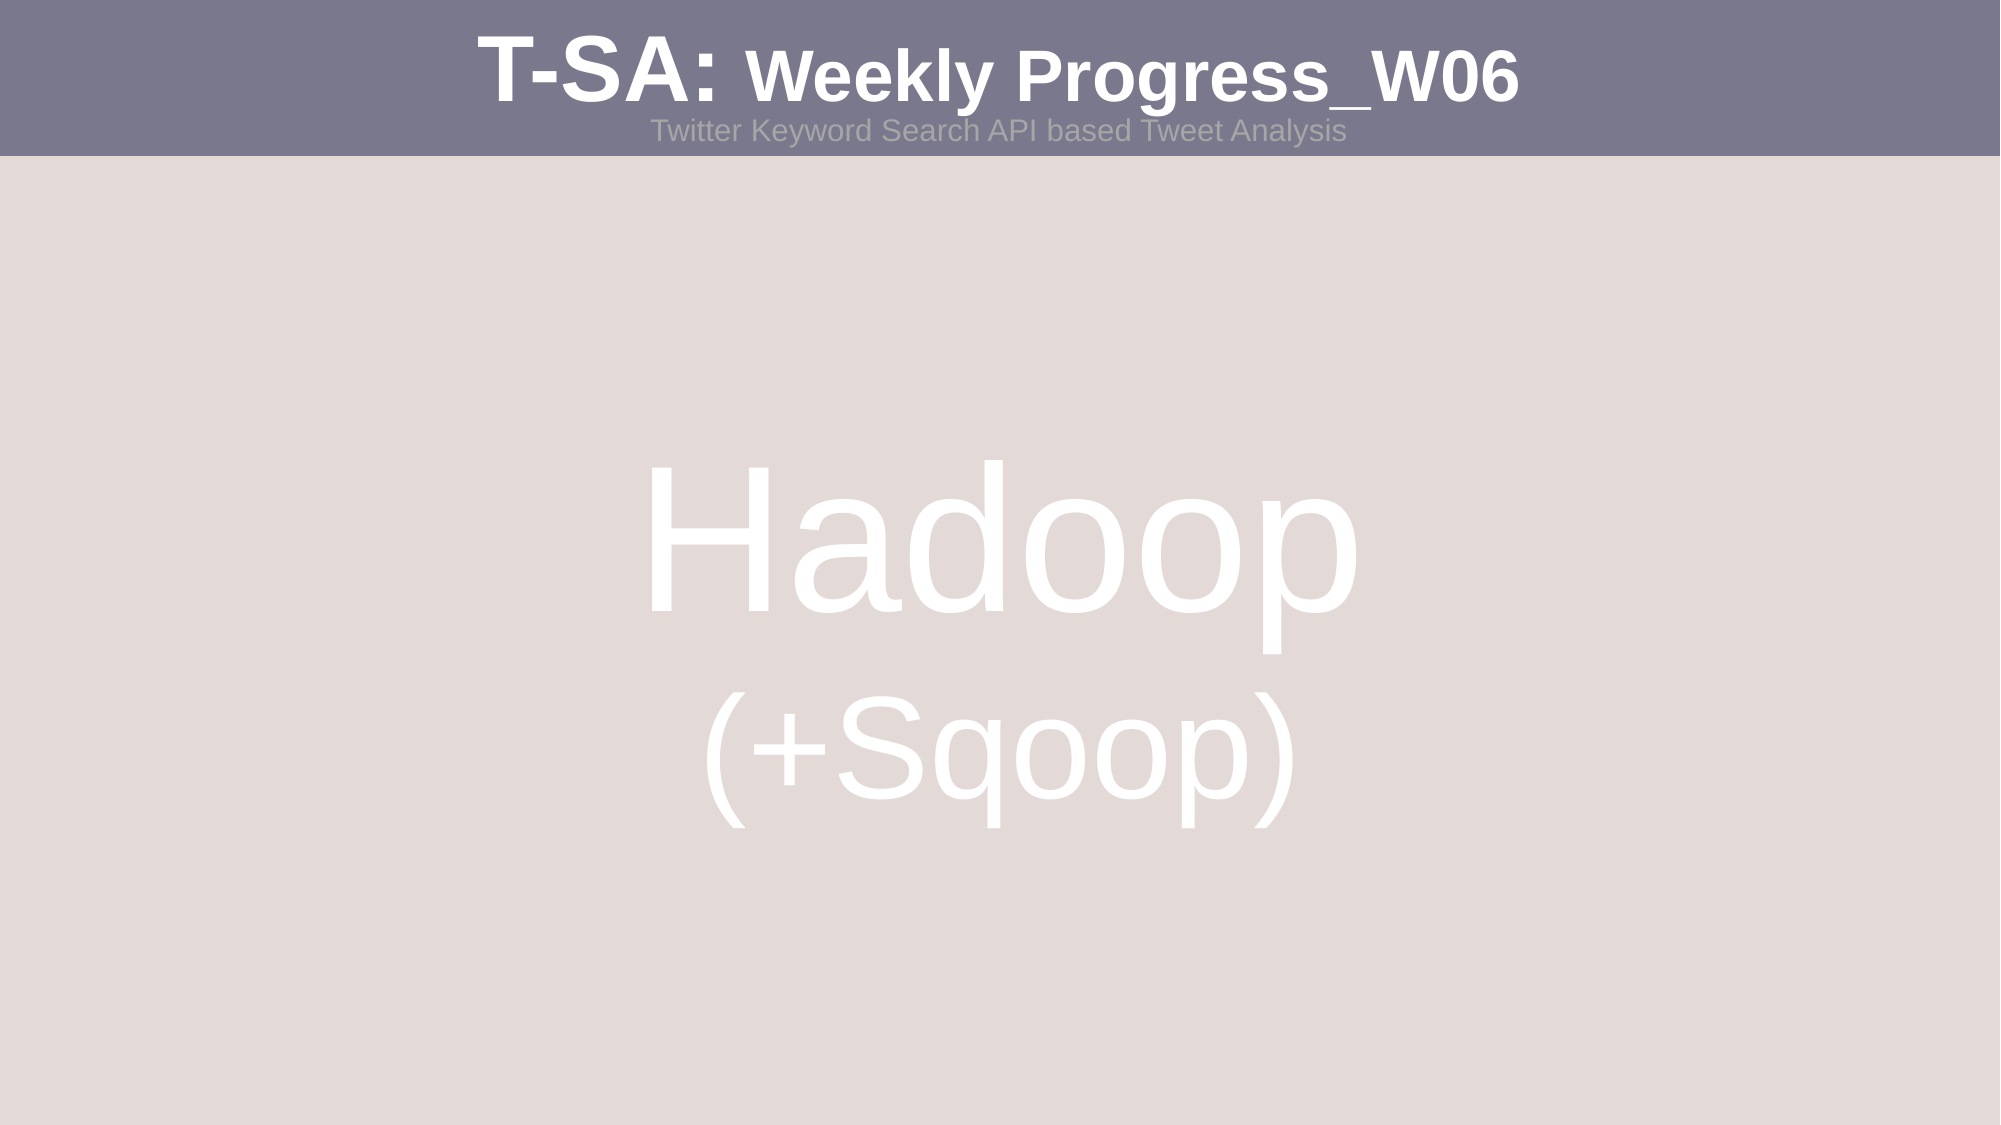

T-SA: Weekly Progress_W06

Hadoop
(+Sqoop)

Twitter Keyword Search API based Tweet Analysis